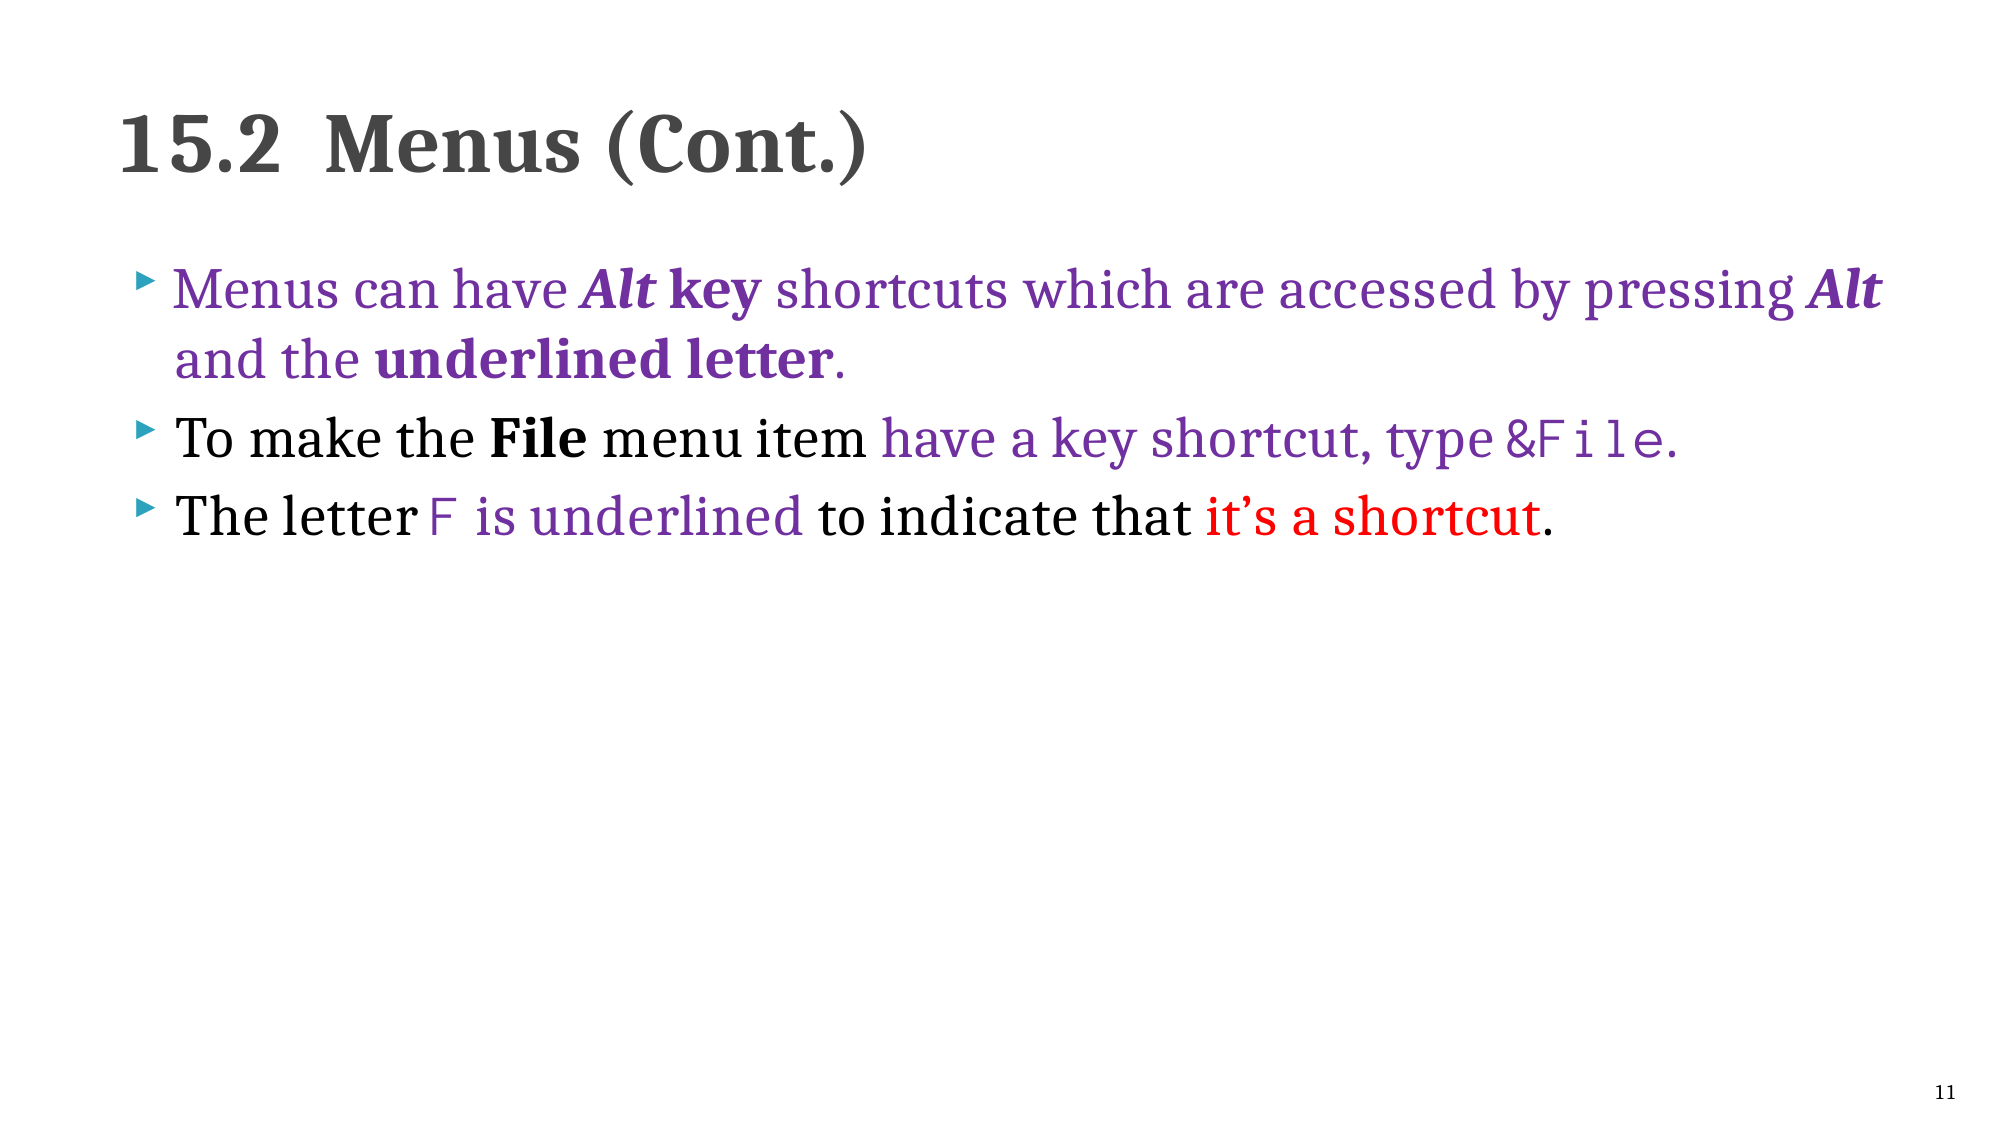

# 15.2  Menus (Cont.)
Menus can have Alt key shortcuts which are accessed by pressing Alt and the underlined letter.
To make the File menu item have a key shortcut, type &File.
The letter F is underlined to indicate that it’s a shortcut.
11